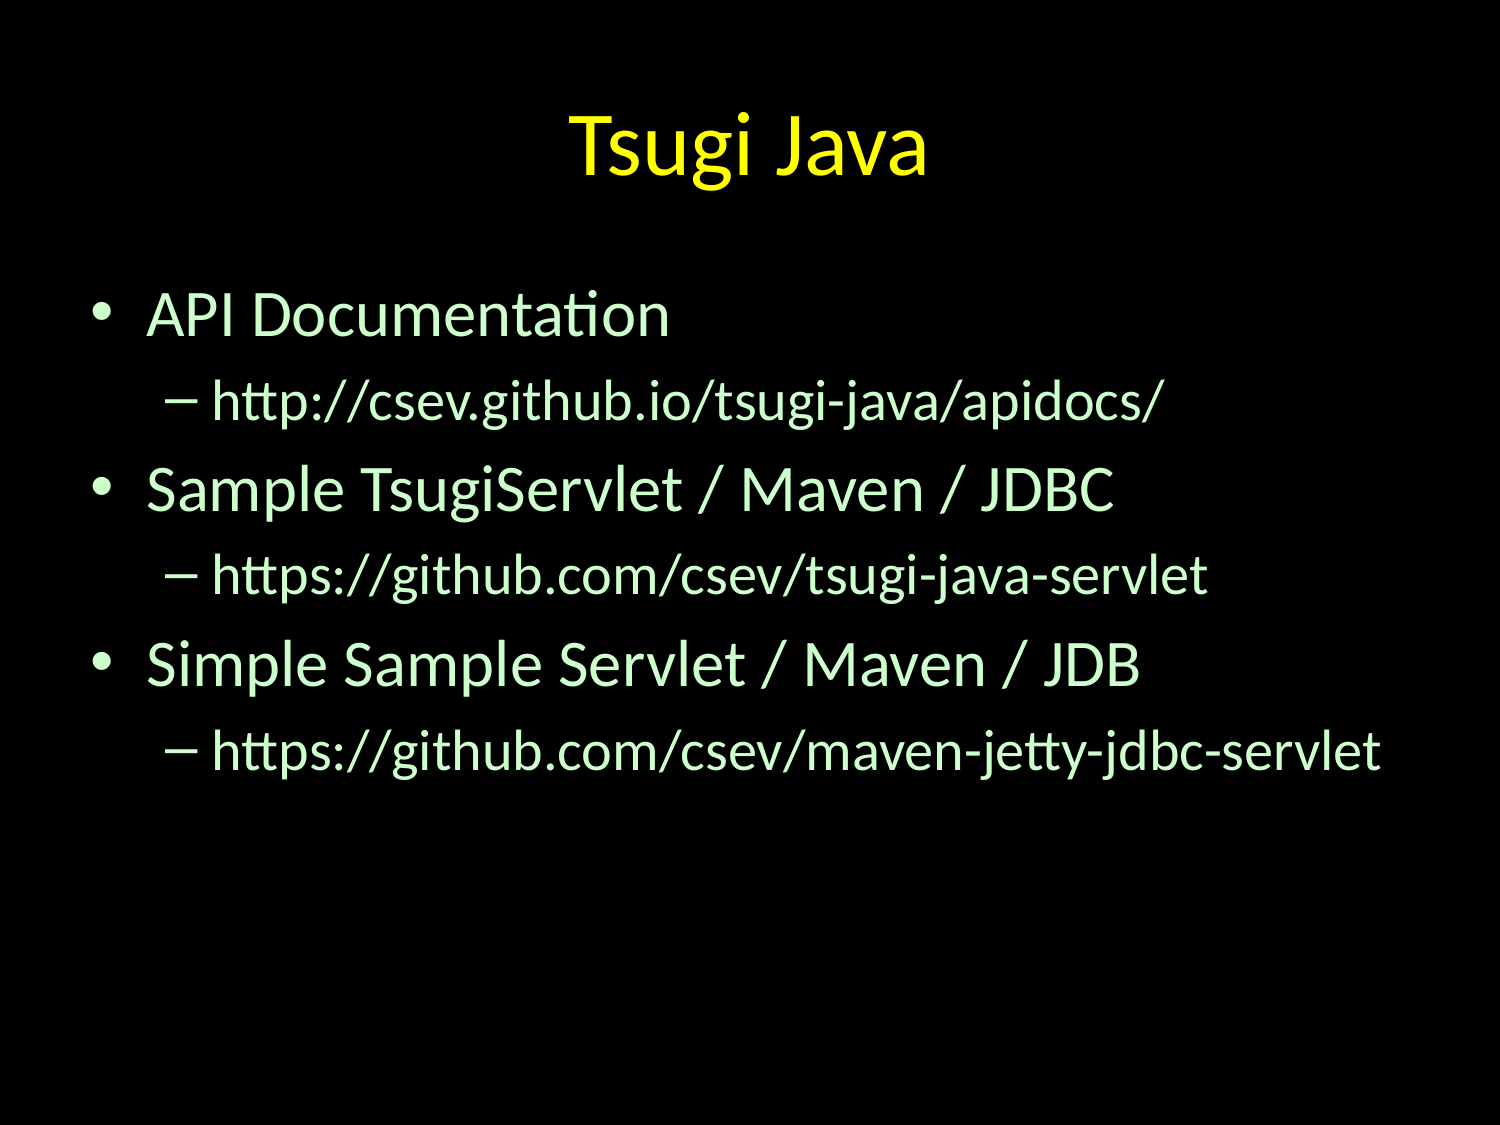

# Tsugi Java
API Documentation
http://csev.github.io/tsugi-java/apidocs/
Sample TsugiServlet / Maven / JDBC
https://github.com/csev/tsugi-java-servlet
Simple Sample Servlet / Maven / JDB
https://github.com/csev/maven-jetty-jdbc-servlet